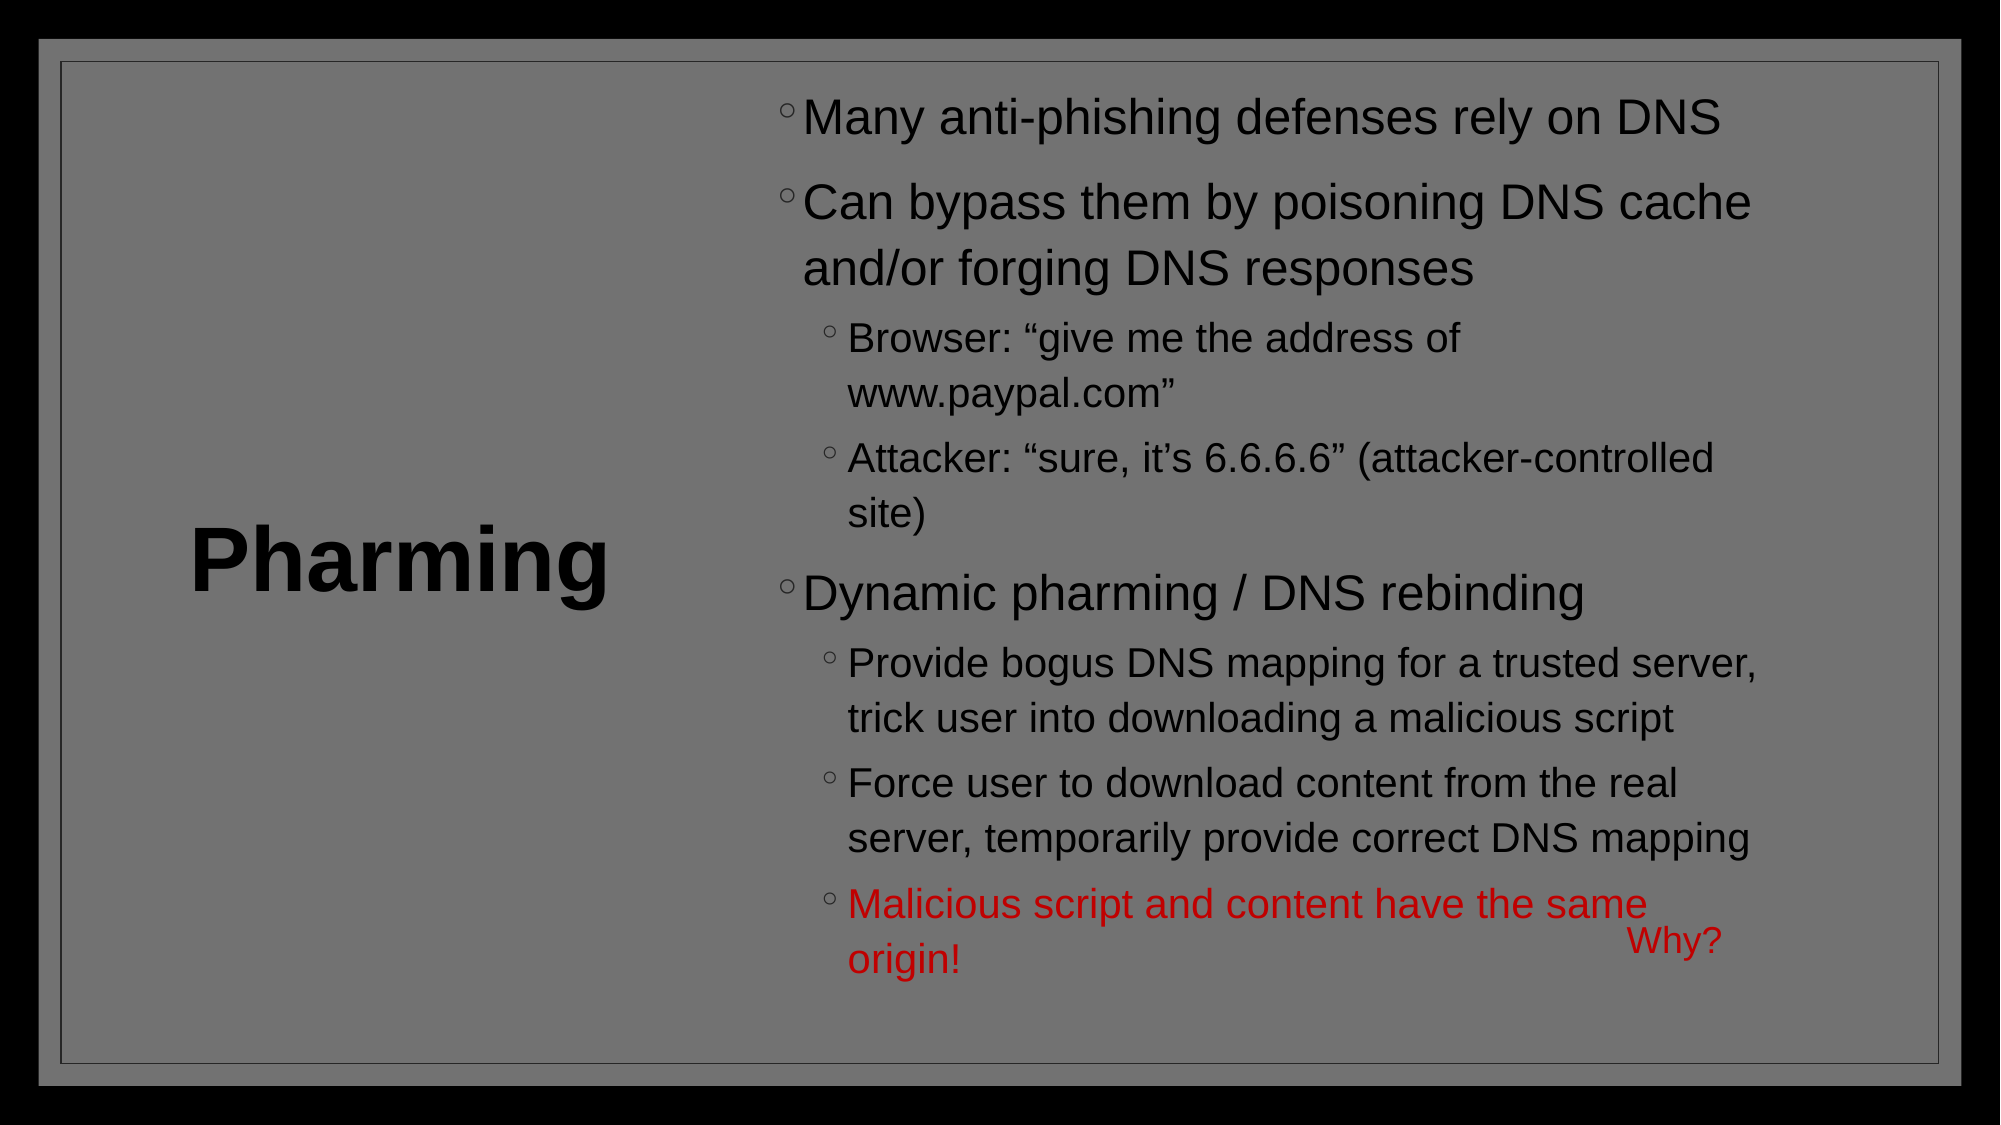

Many anti-phishing defenses rely on DNS
Can bypass them by poisoning DNS cache and/or forging DNS responses
Browser: “give me the address of www.paypal.com”
Attacker: “sure, it’s 6.6.6.6” (attacker-controlled site)
Dynamic pharming / DNS rebinding
Provide bogus DNS mapping for a trusted server, trick user into downloading a malicious script
Force user to download content from the real server, temporarily provide correct DNS mapping
Malicious script and content have the same origin!
# Pharming
Why?